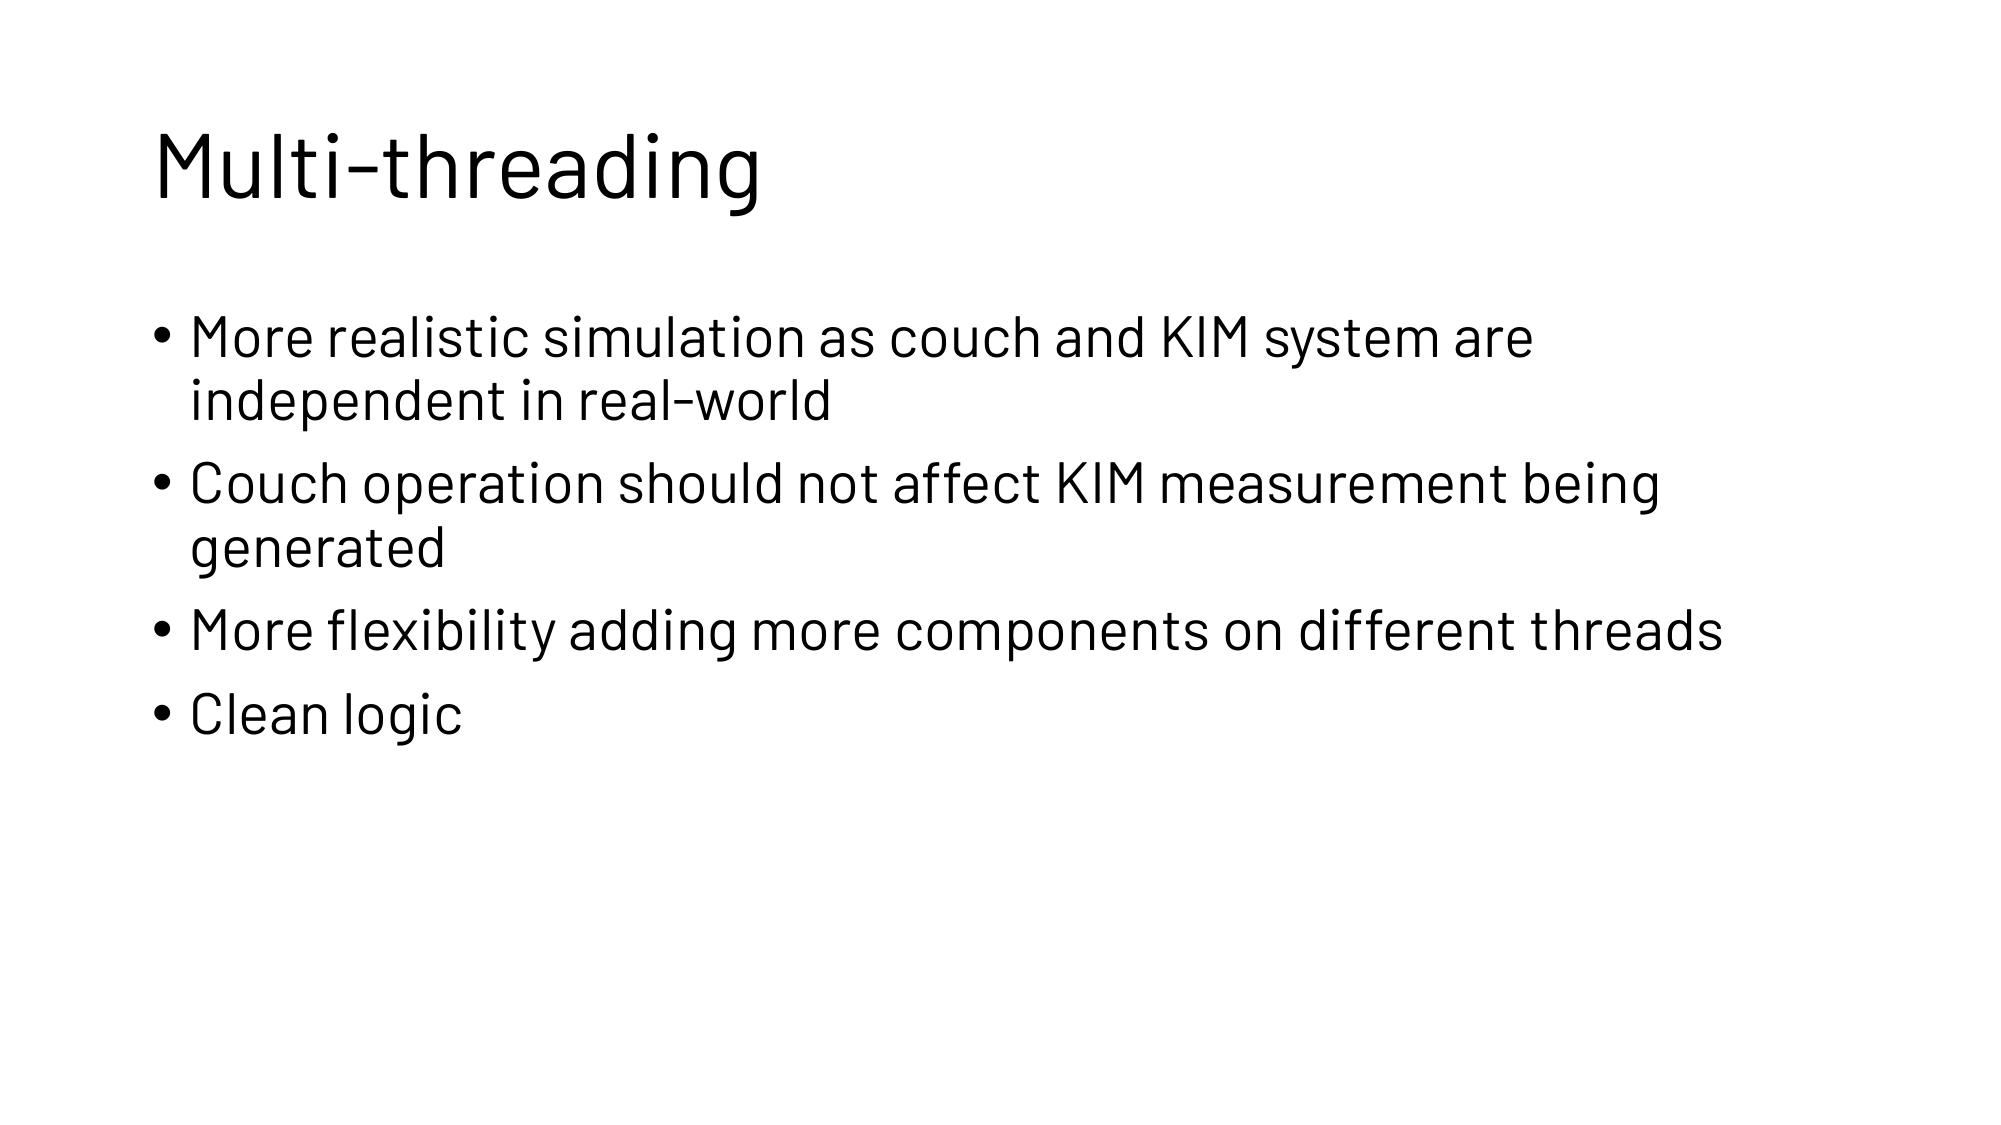

# Multi-threading
More realistic simulation as couch and KIM system are independent in real-world
Couch operation should not affect KIM measurement being generated
More flexibility adding more components on different threads
Clean logic